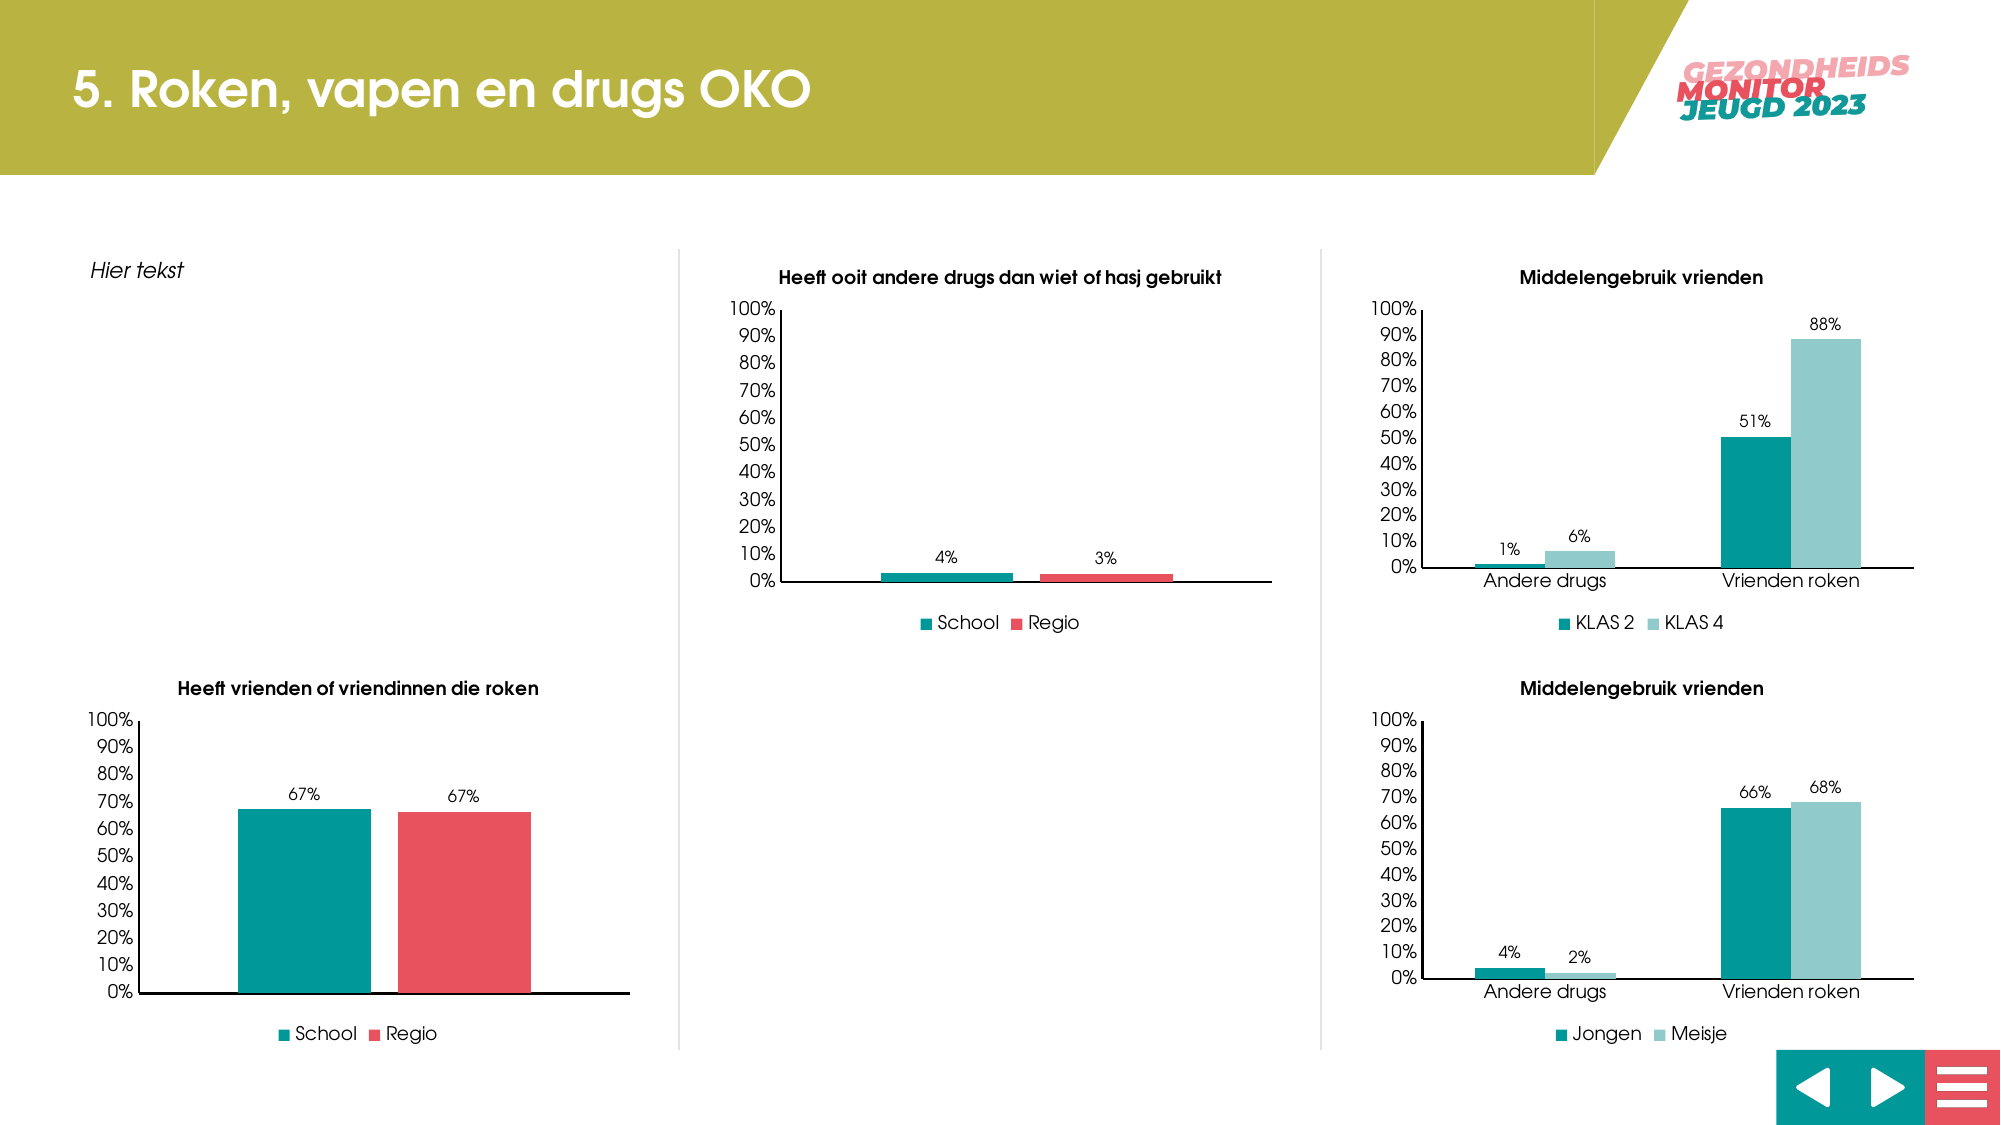

### Chart: Heeft ooit andere drugs dan wiet of hasj gebruikt

| Category | School | Regio |
|---|---|---|
| Heeft ooit andere drugs dan wiet of hasj gebruikt | 0.03566529 | 0.03065466 |

### Chart: Middelengebruik vrienden

| Category | KLAS 2 | KLAS 4 |
|---|---|---|
| Andere drugs | 0.01388889 | 0.06389776 |
| Vrienden roken | 0.50890585 | 0.88498403 |

### Chart: Heeft vrienden of vriendinnen die roken

| Category | School | Regio |
|---|---|---|
| Heeft vrienden of vriendinnen die roken | 0.6749311 | 0.6673053 |

### Chart: Middelengebruik vrienden

| Category | Jongen | Meisje |
|---|---|---|
| Andere drugs | 0.0428769 | 0.02411348 |
| Vrienden roken | 0.6634214 | 0.68465909 |